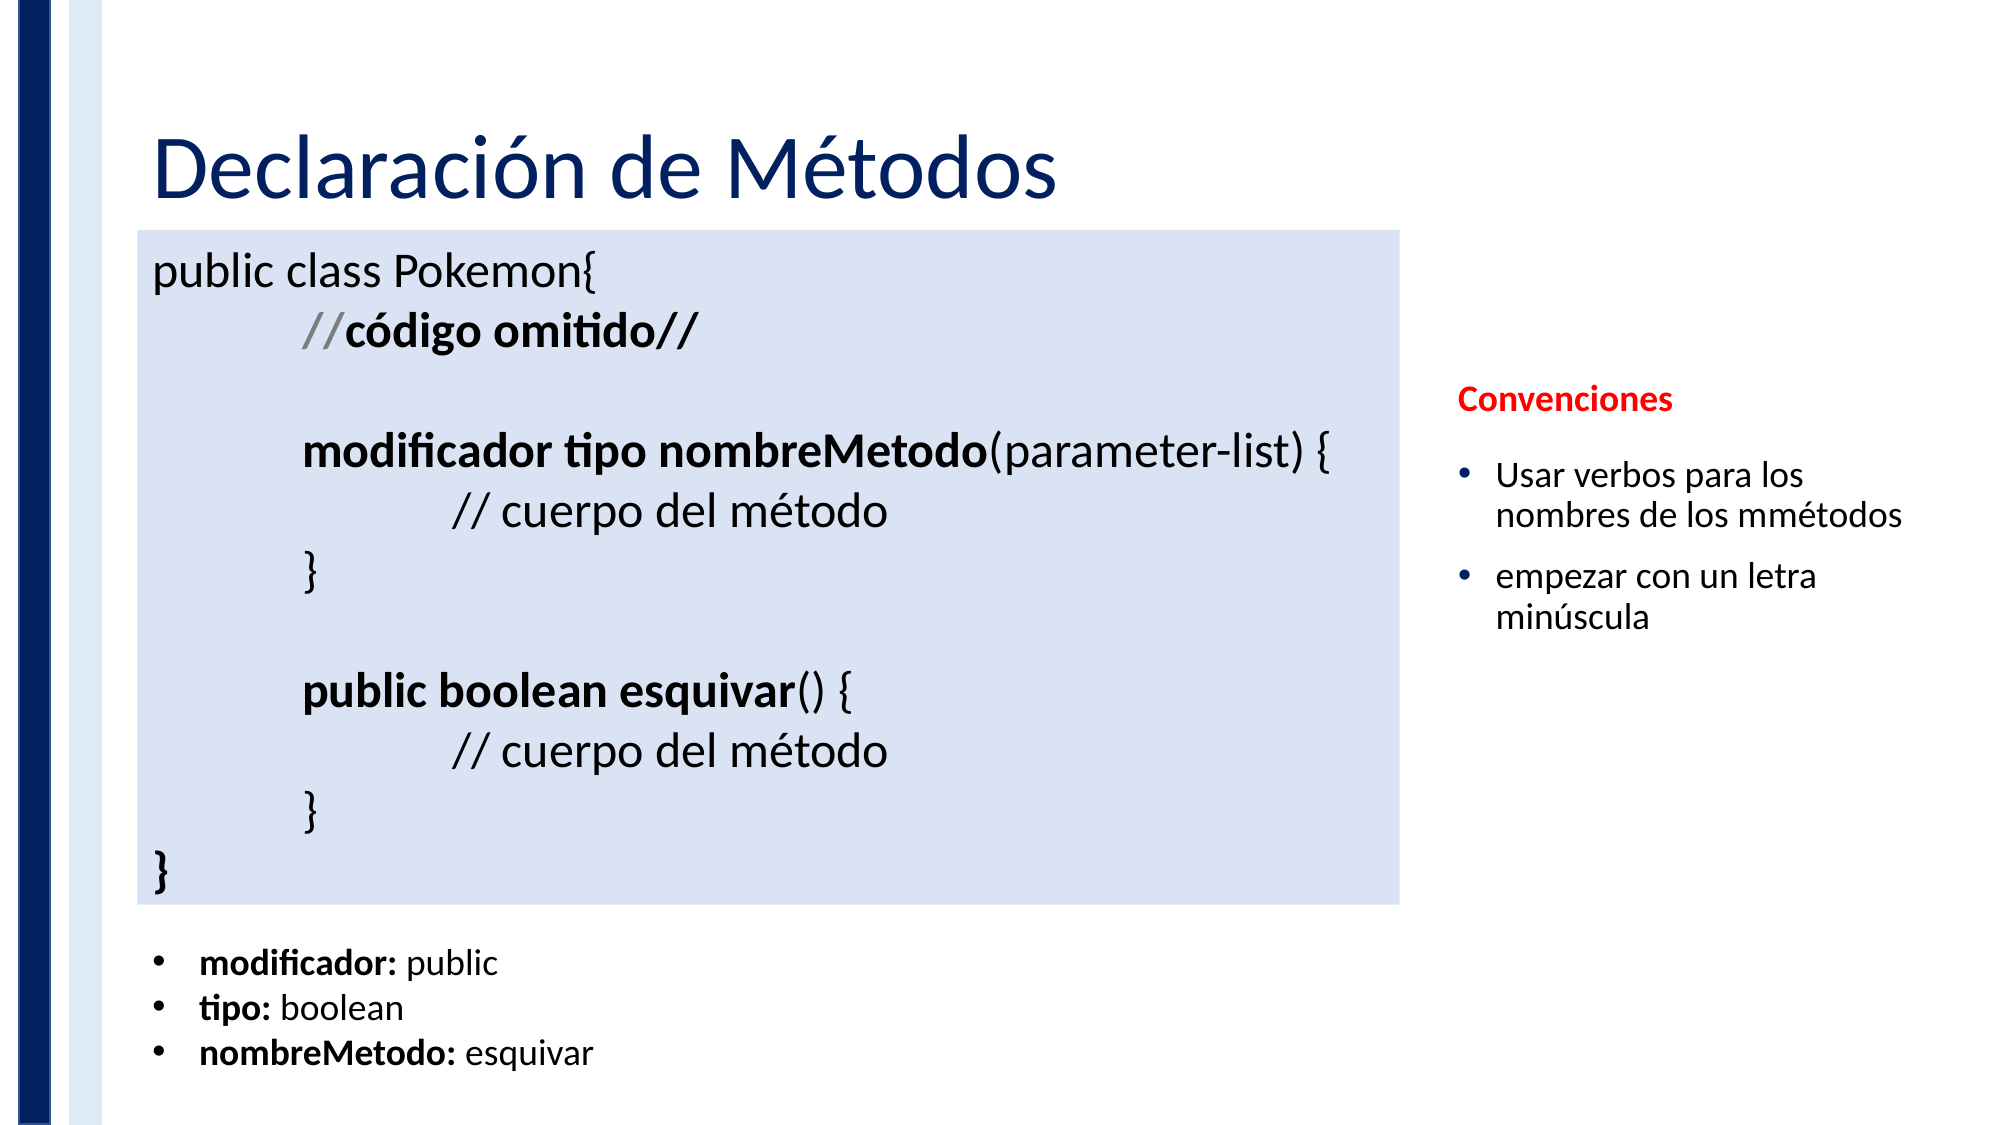

# Declaración de Métodos
public class Pokemon{
	//código omitido//

	modificador tipo nombreMetodo(parameter-list) {
		// cuerpo del método
	}

	public boolean esquivar() {
		// cuerpo del método
	}
}
Convenciones
Usar verbos para los nombres de los mmétodos
empezar con un letra minúscula
modificador: public
tipo: boolean
nombreMetodo: esquivar